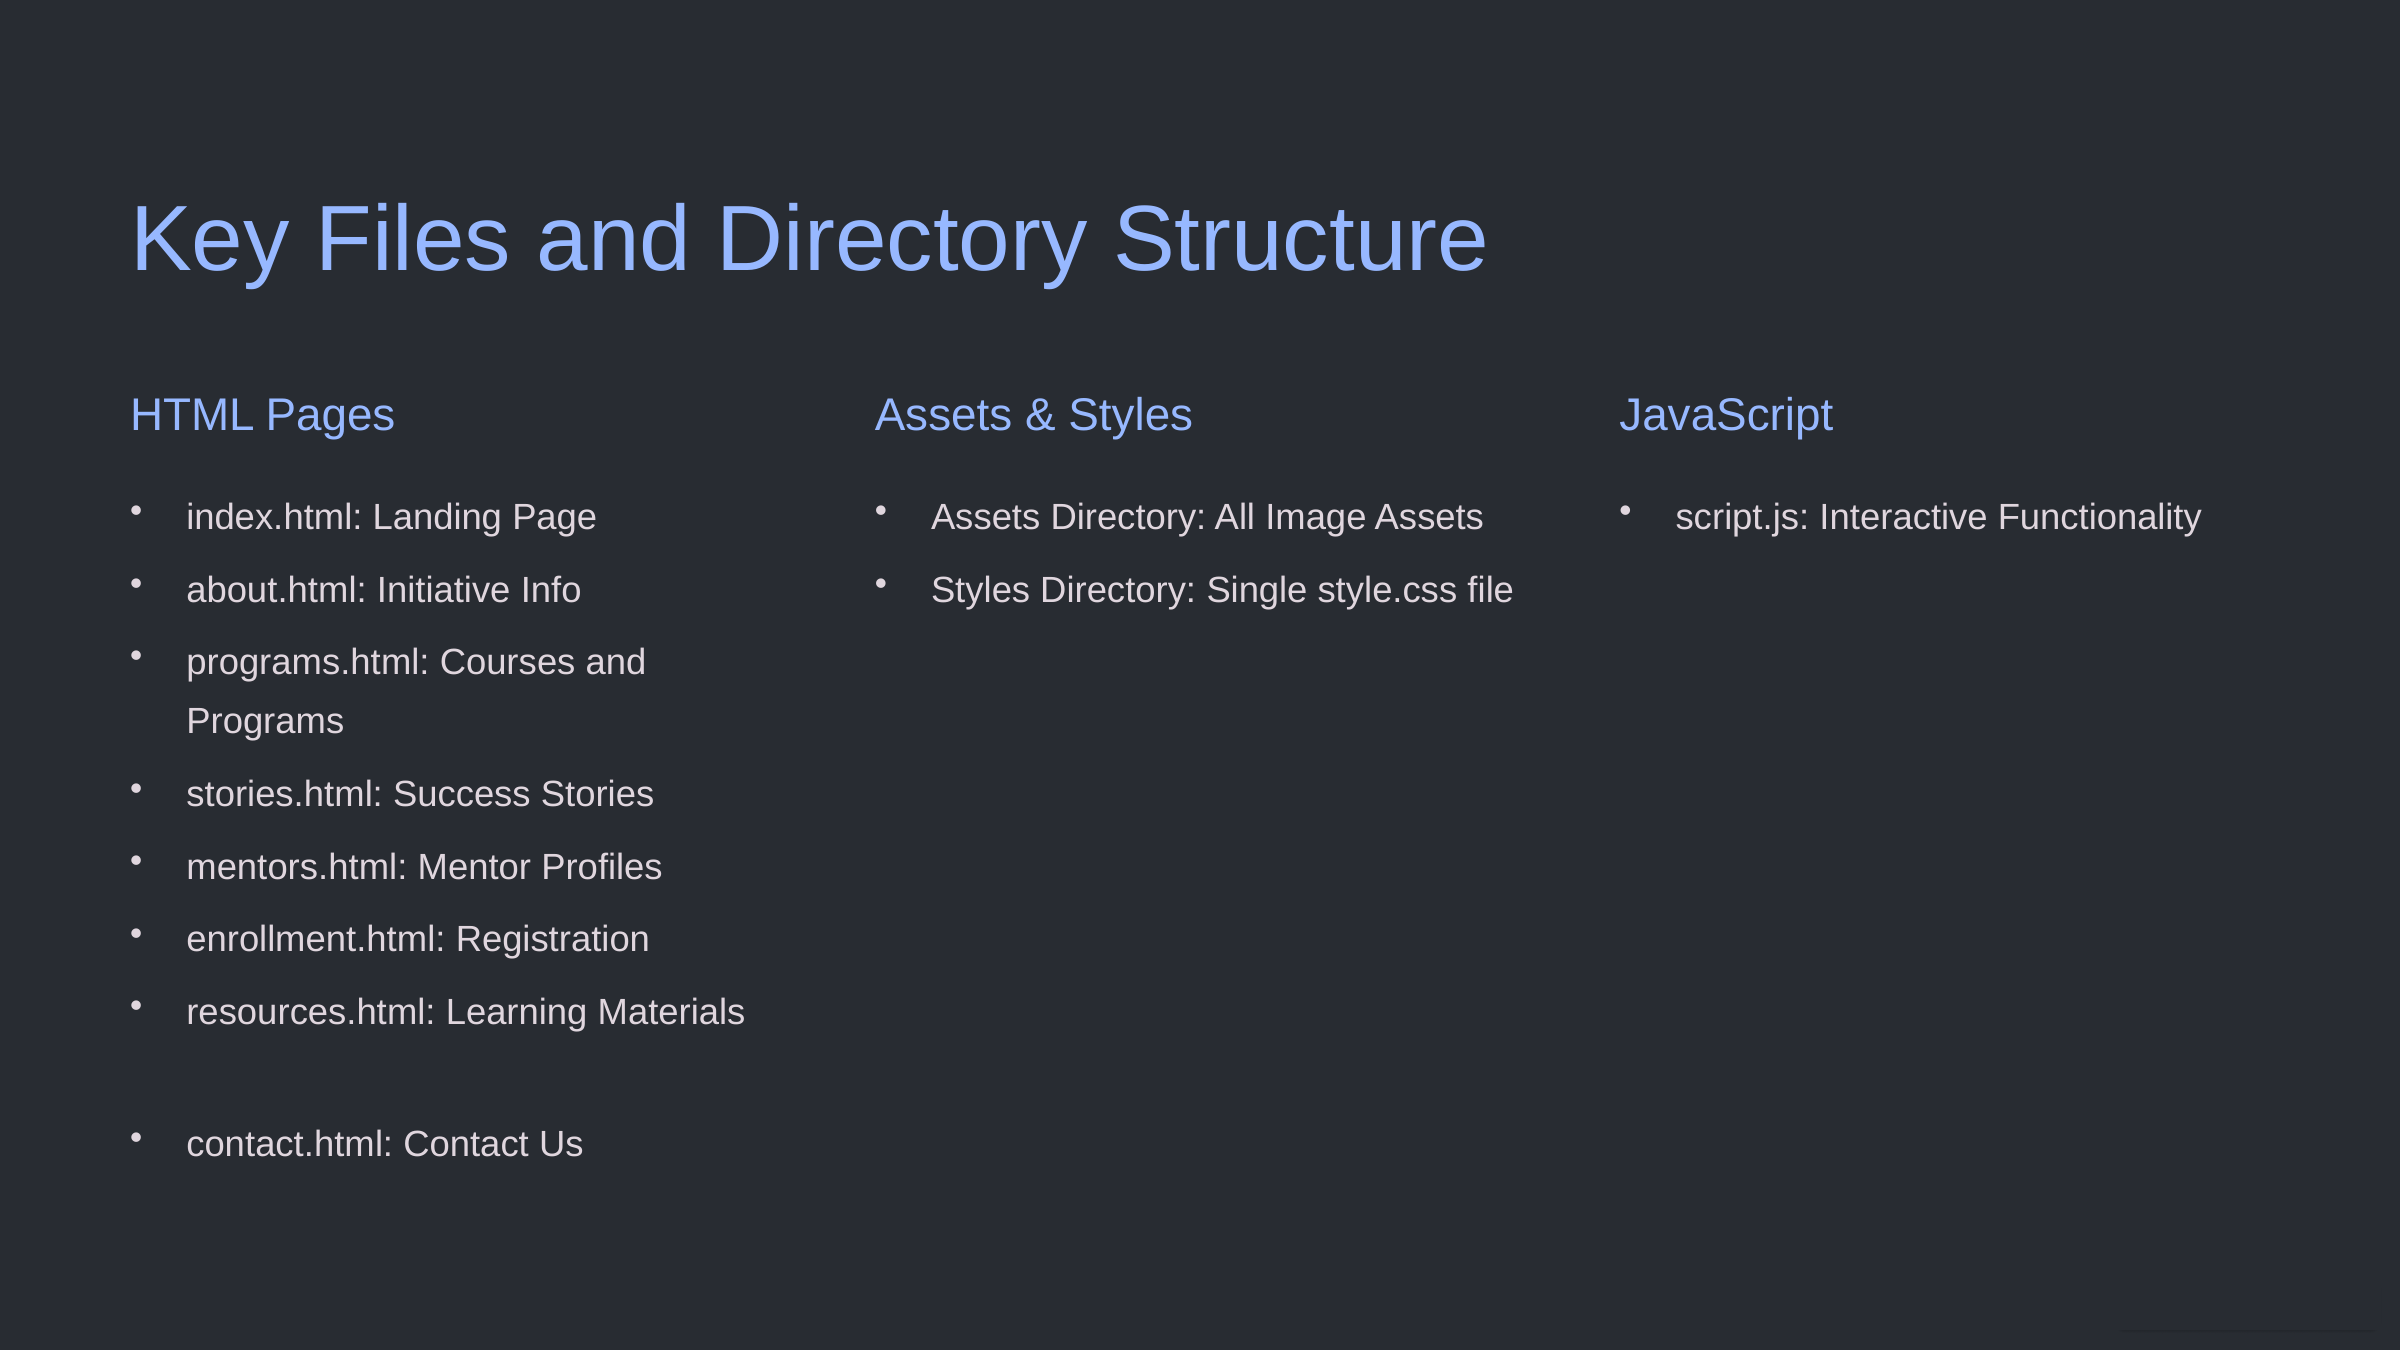

Key Files and Directory Structure
HTML Pages
Assets & Styles
JavaScript
index.html: Landing Page
Assets Directory: All Image Assets
script.js: Interactive Functionality
about.html: Initiative Info
Styles Directory: Single style.css file
programs.html: Courses and Programs
stories.html: Success Stories
mentors.html: Mentor Profiles
enrollment.html: Registration
resources.html: Learning Materials
contact.html: Contact Us